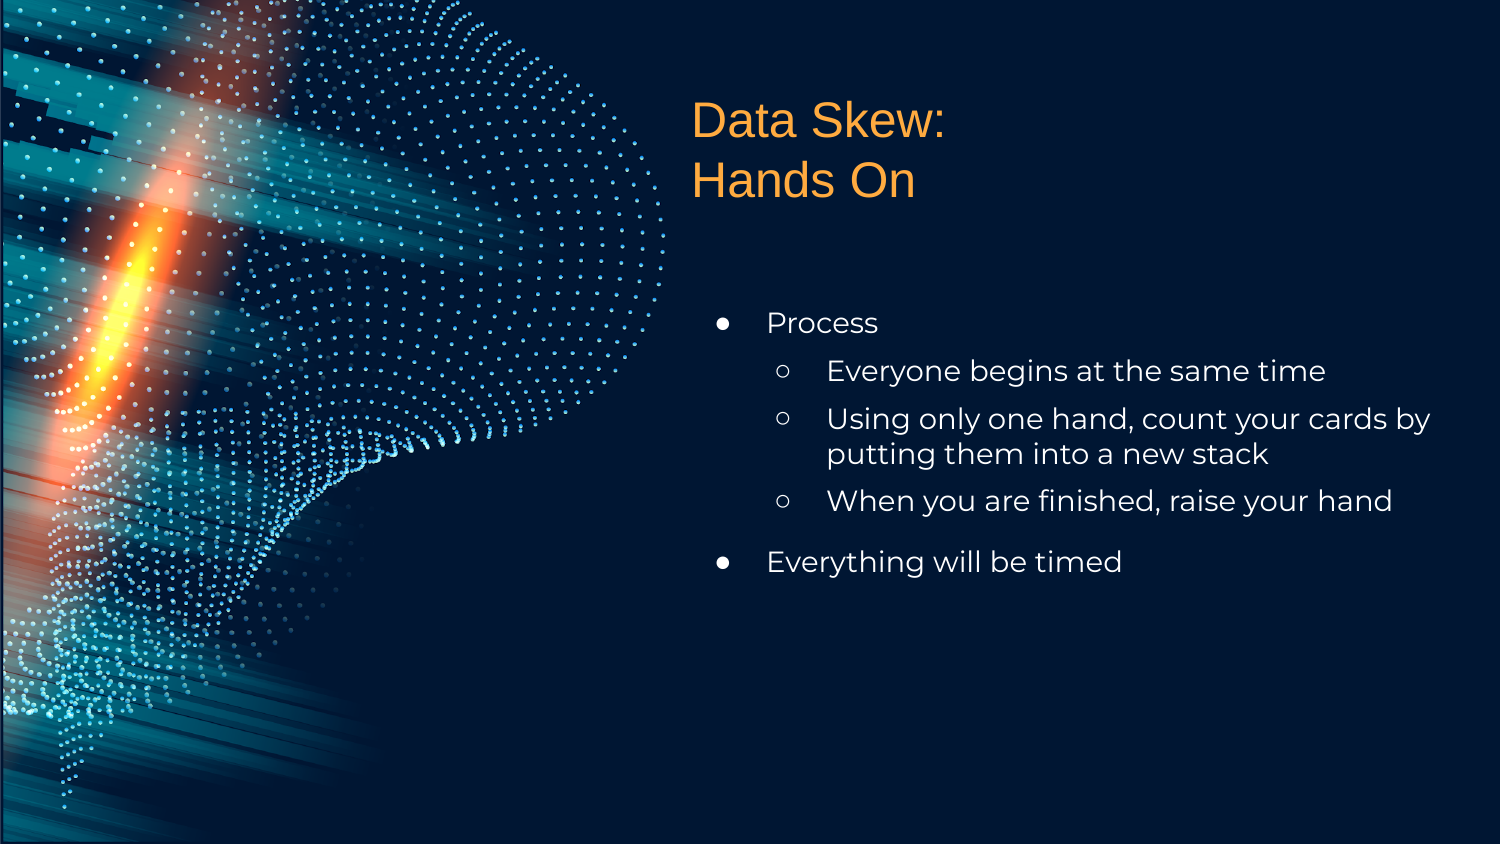

# Data Skew: Hands On
Process
Everyone begins at the same time
Using only one hand, count your cards by putting them into a new stack
When you are finished, raise your hand
Everything will be timed